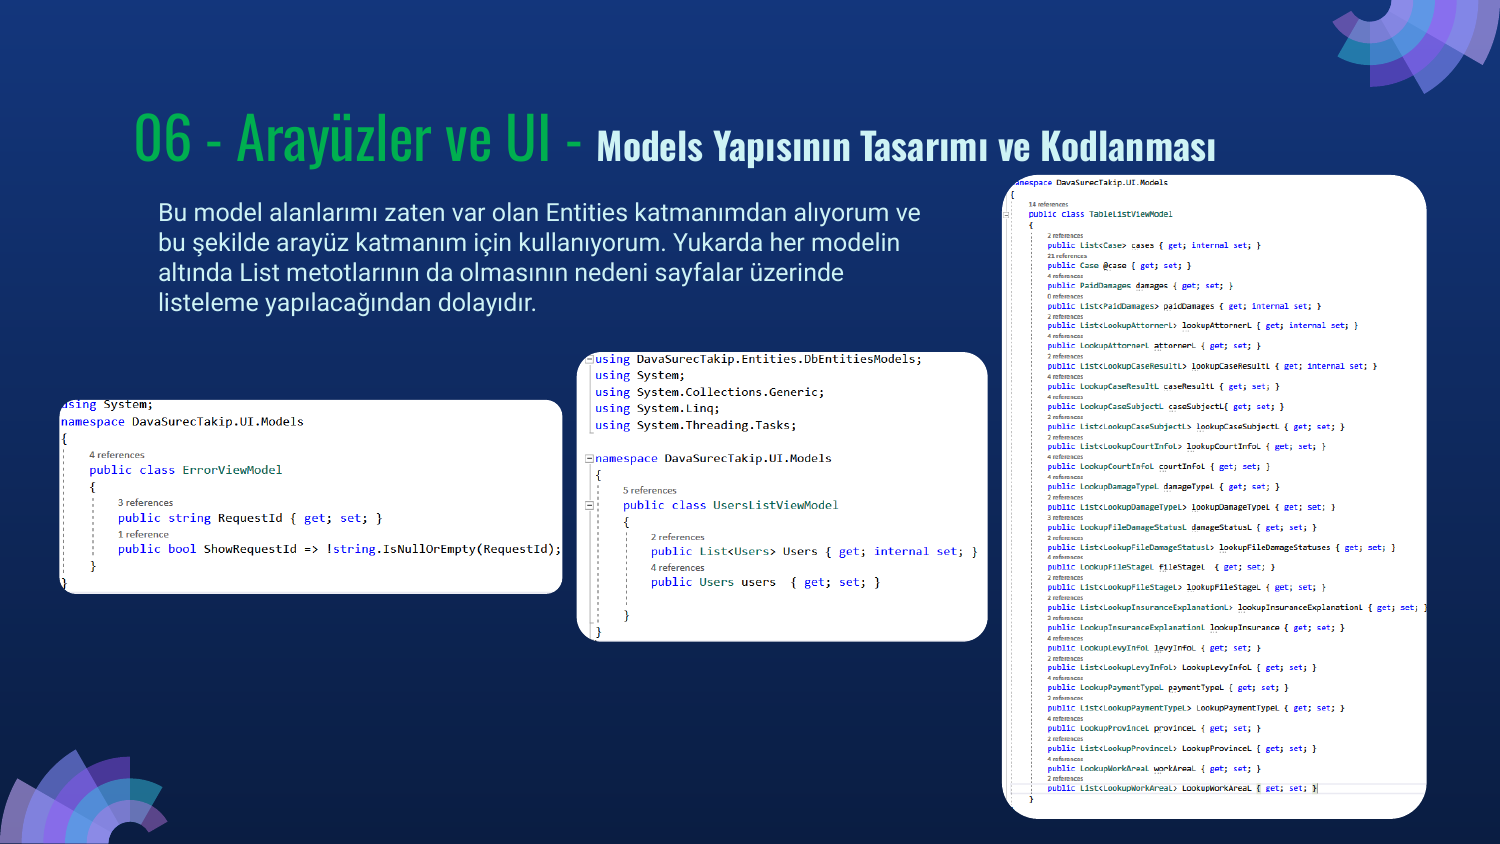

06 - Arayüzler ve UI - Models Yapısının Tasarımı ve Kodlanması

# Bu model alanlarımı zaten var olan Entities katmanımdan alıyorum ve bu şekilde arayüz katmanım için kullanıyorum. Yukarda her modelin altında List metotlarının da olmasının nedeni sayfalar üzerinde listeleme yapılacağından dolayıdır.